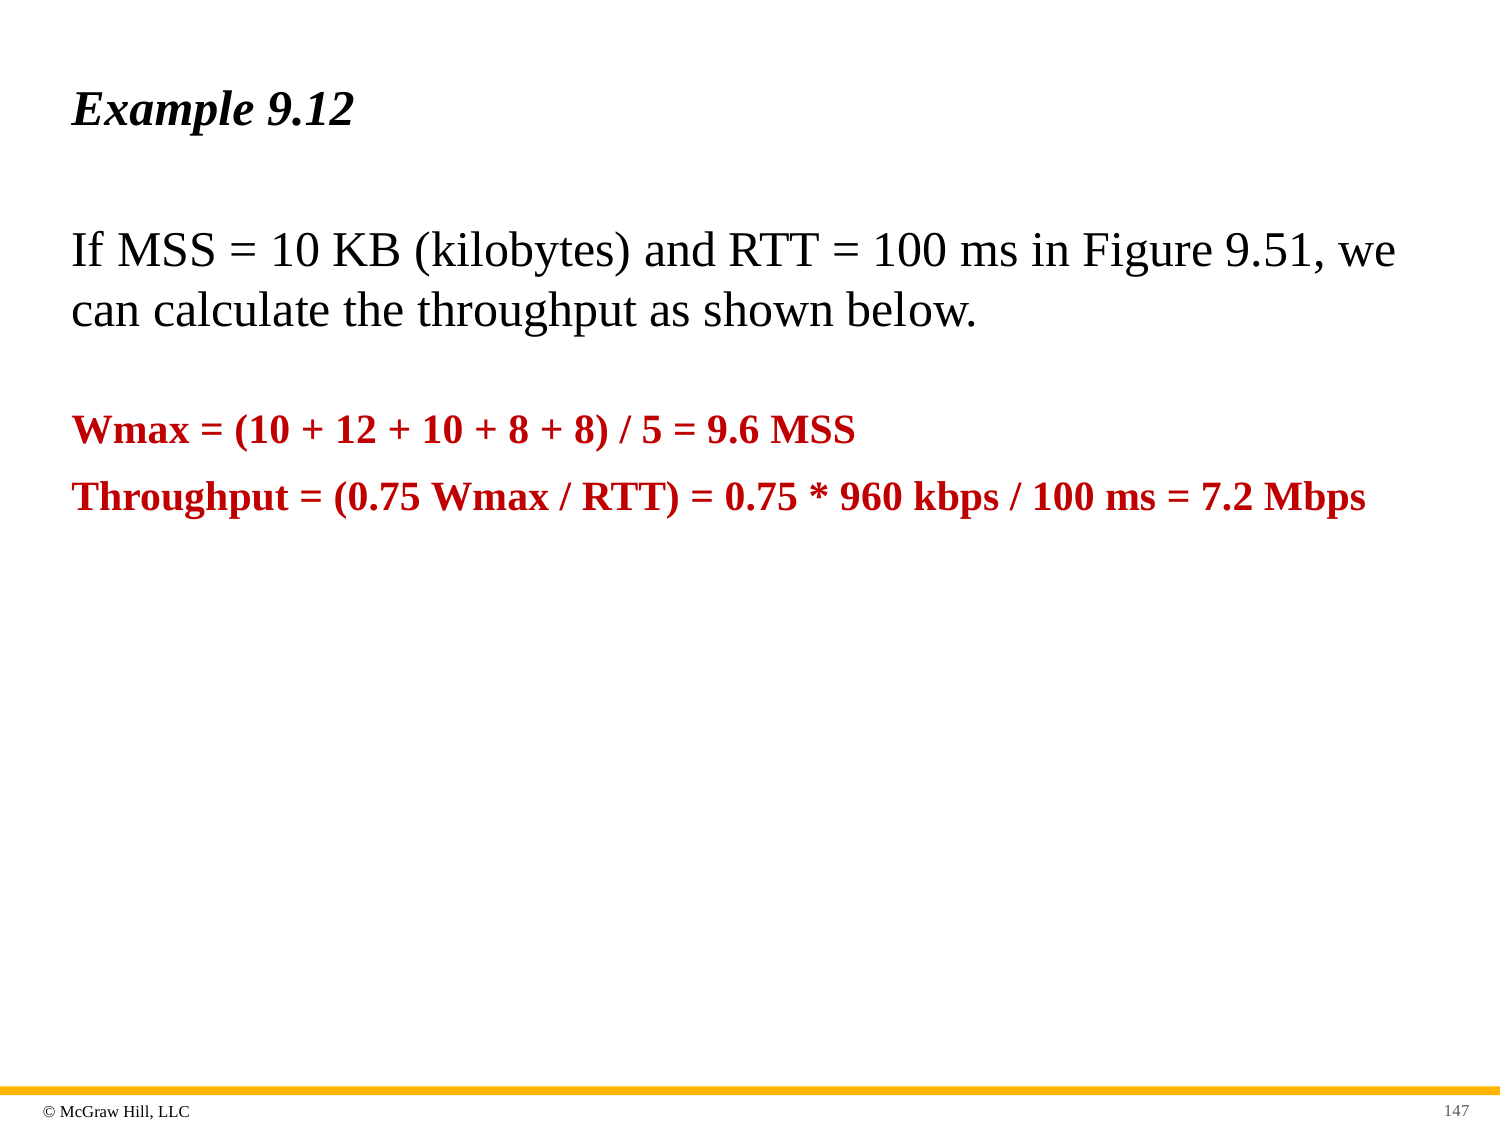

# Example 9.12
If MSS = 10 KB (kilobytes) and RTT = 100 ms in Figure 9.51, we can calculate the throughput as shown below.
Wmax = (10 + 12 + 10 + 8 + 8) / 5 = 9.6 MSS
Throughput = (0.75 Wmax / RTT) = 0.75 * 960 kbps / 100 ms = 7.2 Mbps
147